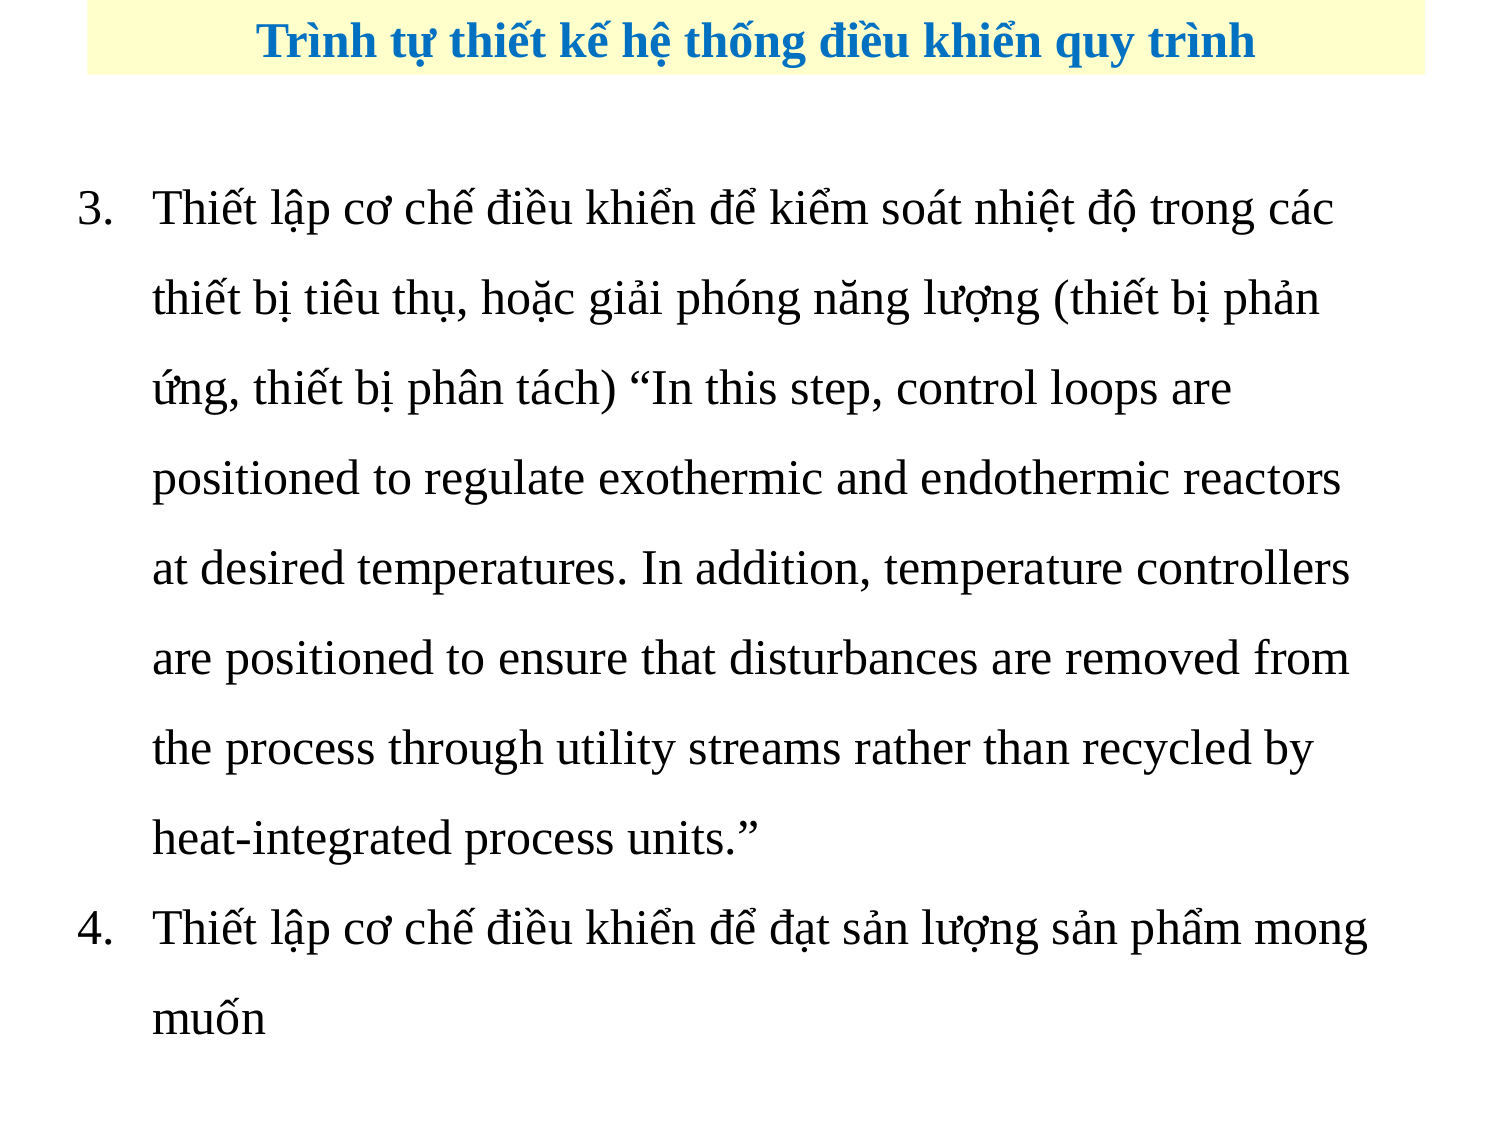

Trình tự thiết kế hệ thống điều khiển quy trình
Thiết lập cơ chế điều khiển để kiểm soát nhiệt độ trong các thiết bị tiêu thụ, hoặc giải phóng năng lượng (thiết bị phản ứng, thiết bị phân tách) “In this step, control loops are positioned to regulate exothermic and endothermic reactors at desired temperatures. In addition, temperature controllers are positioned to ensure that disturbances are removed from the process through utility streams rather than recycled by
heat-integrated process units.”
Thiết lập cơ chế điều khiển để đạt sản lượng sản phẩm mong muốn